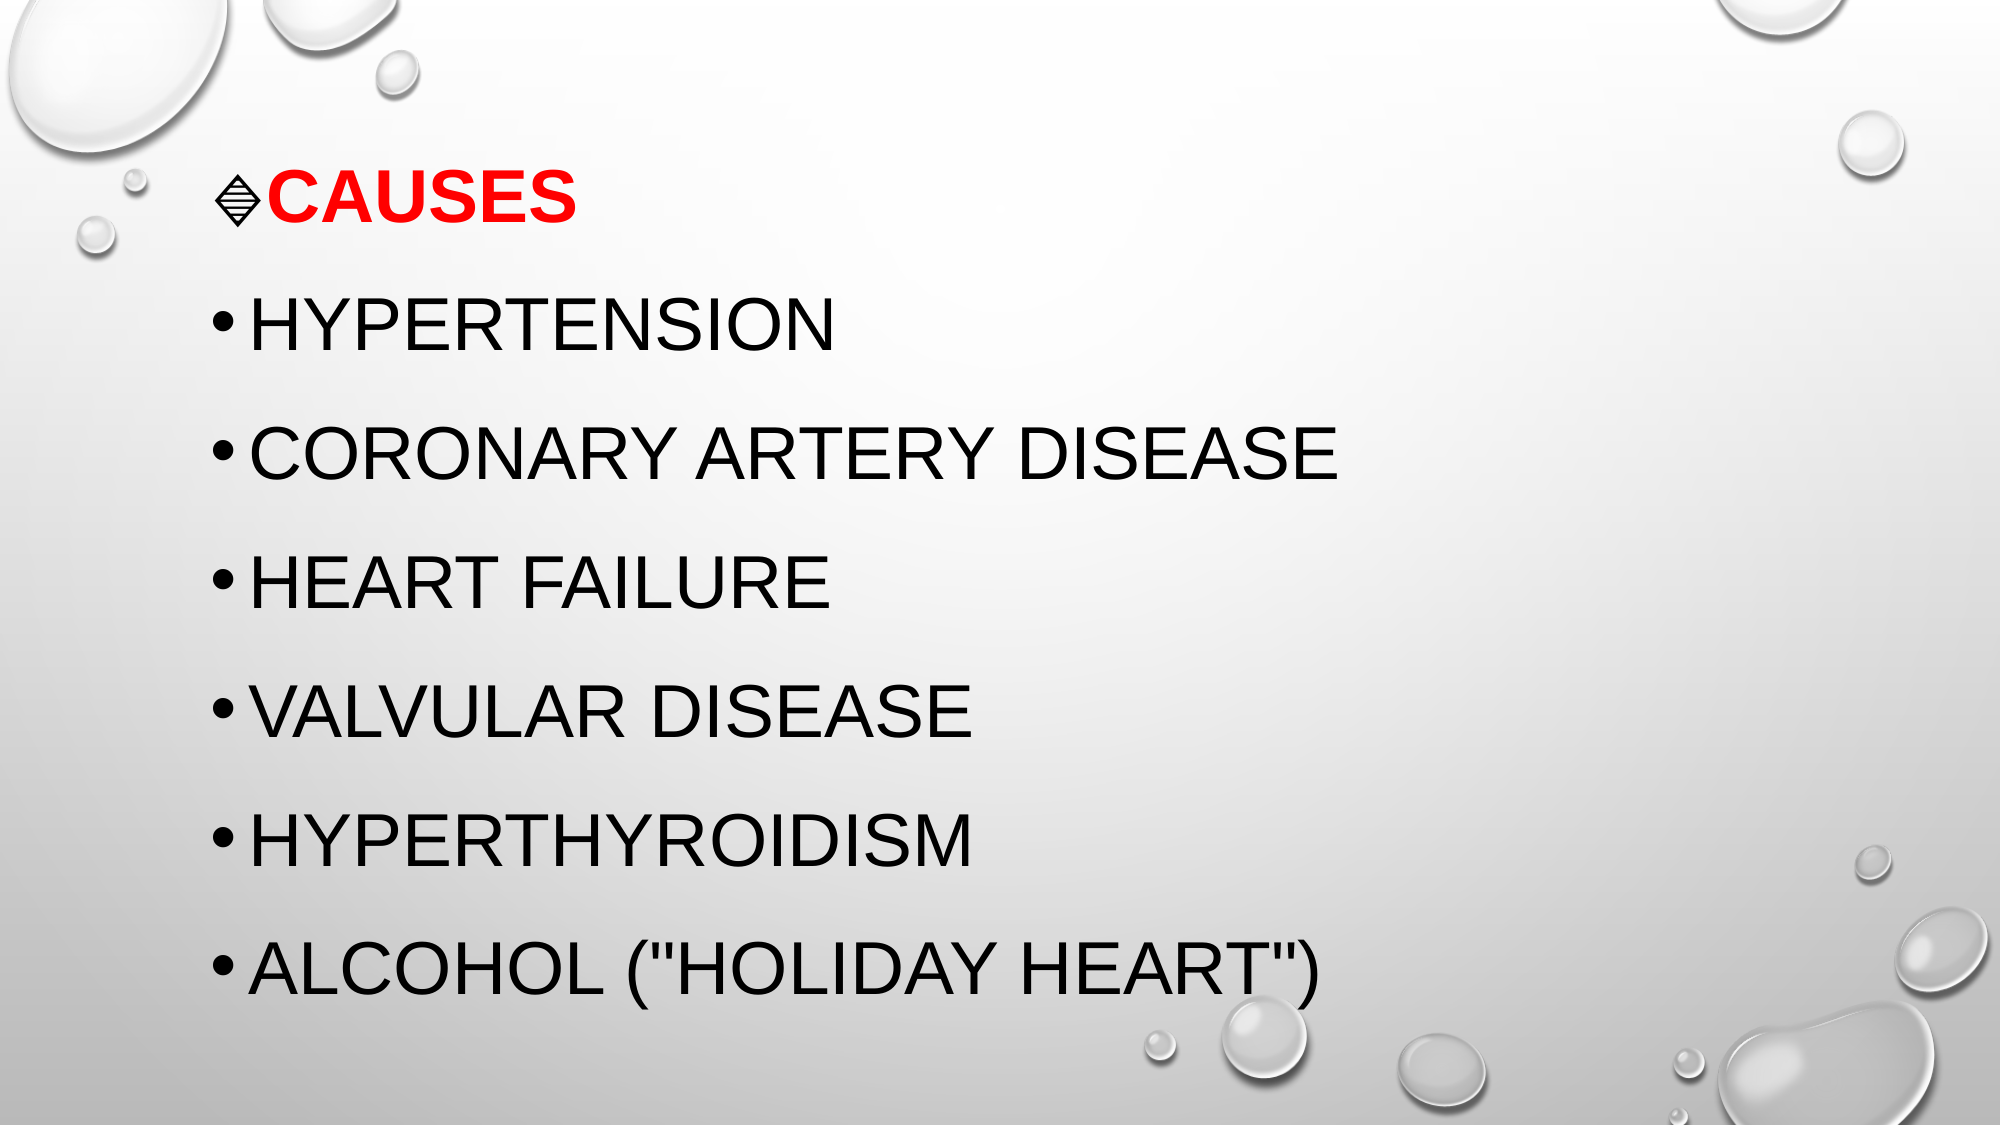

🔹Causes
Hypertension
Coronary artery disease
Heart failure
Valvular disease
Hyperthyroidism
Alcohol ("holiday heart")